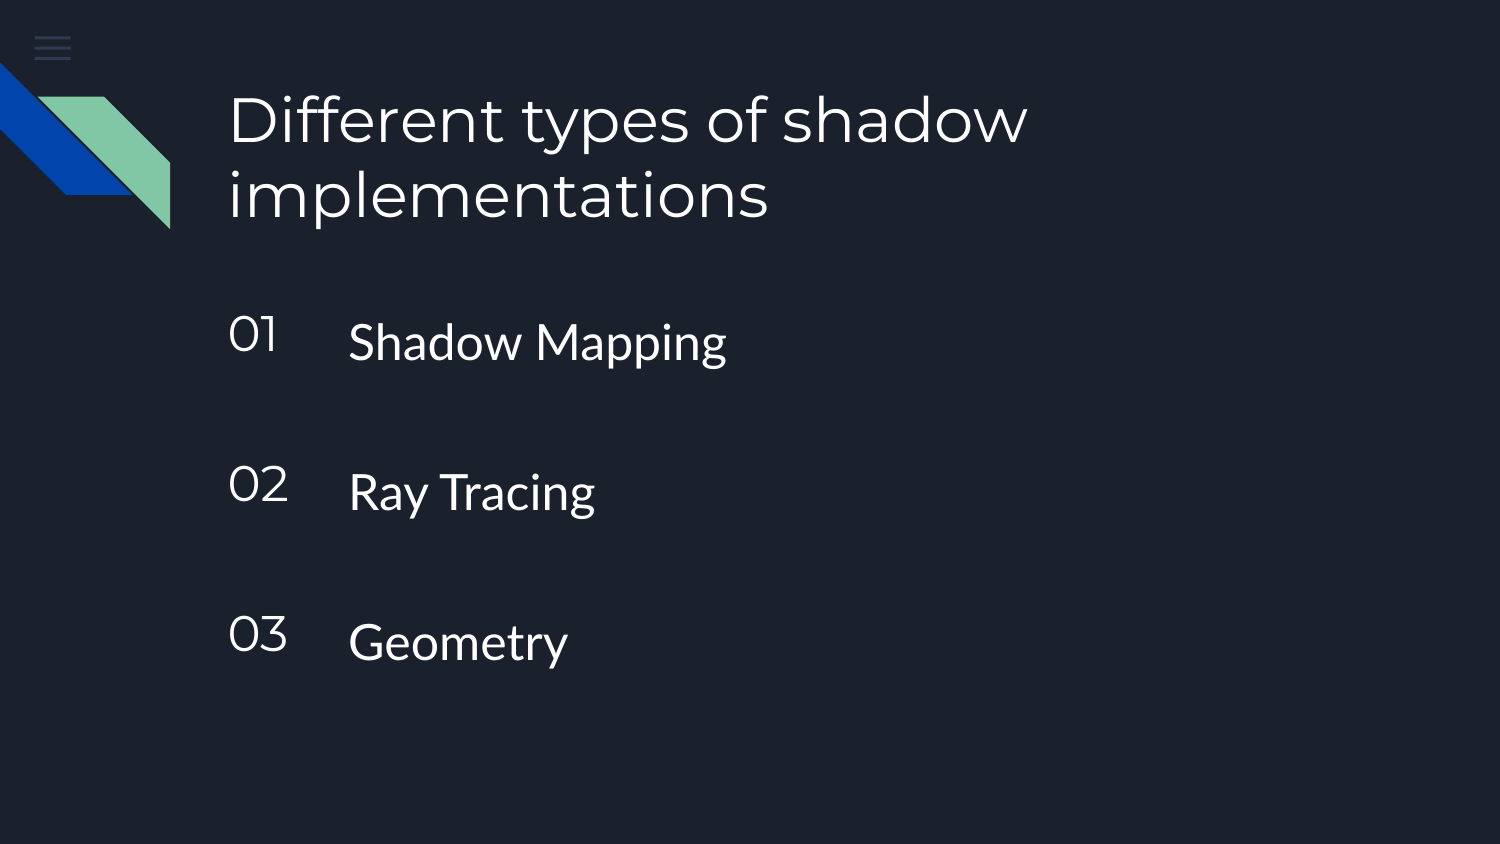

# Different types of shadow implementations
01

Shadow Mapping
02

Ray Tracing
03
Geometry